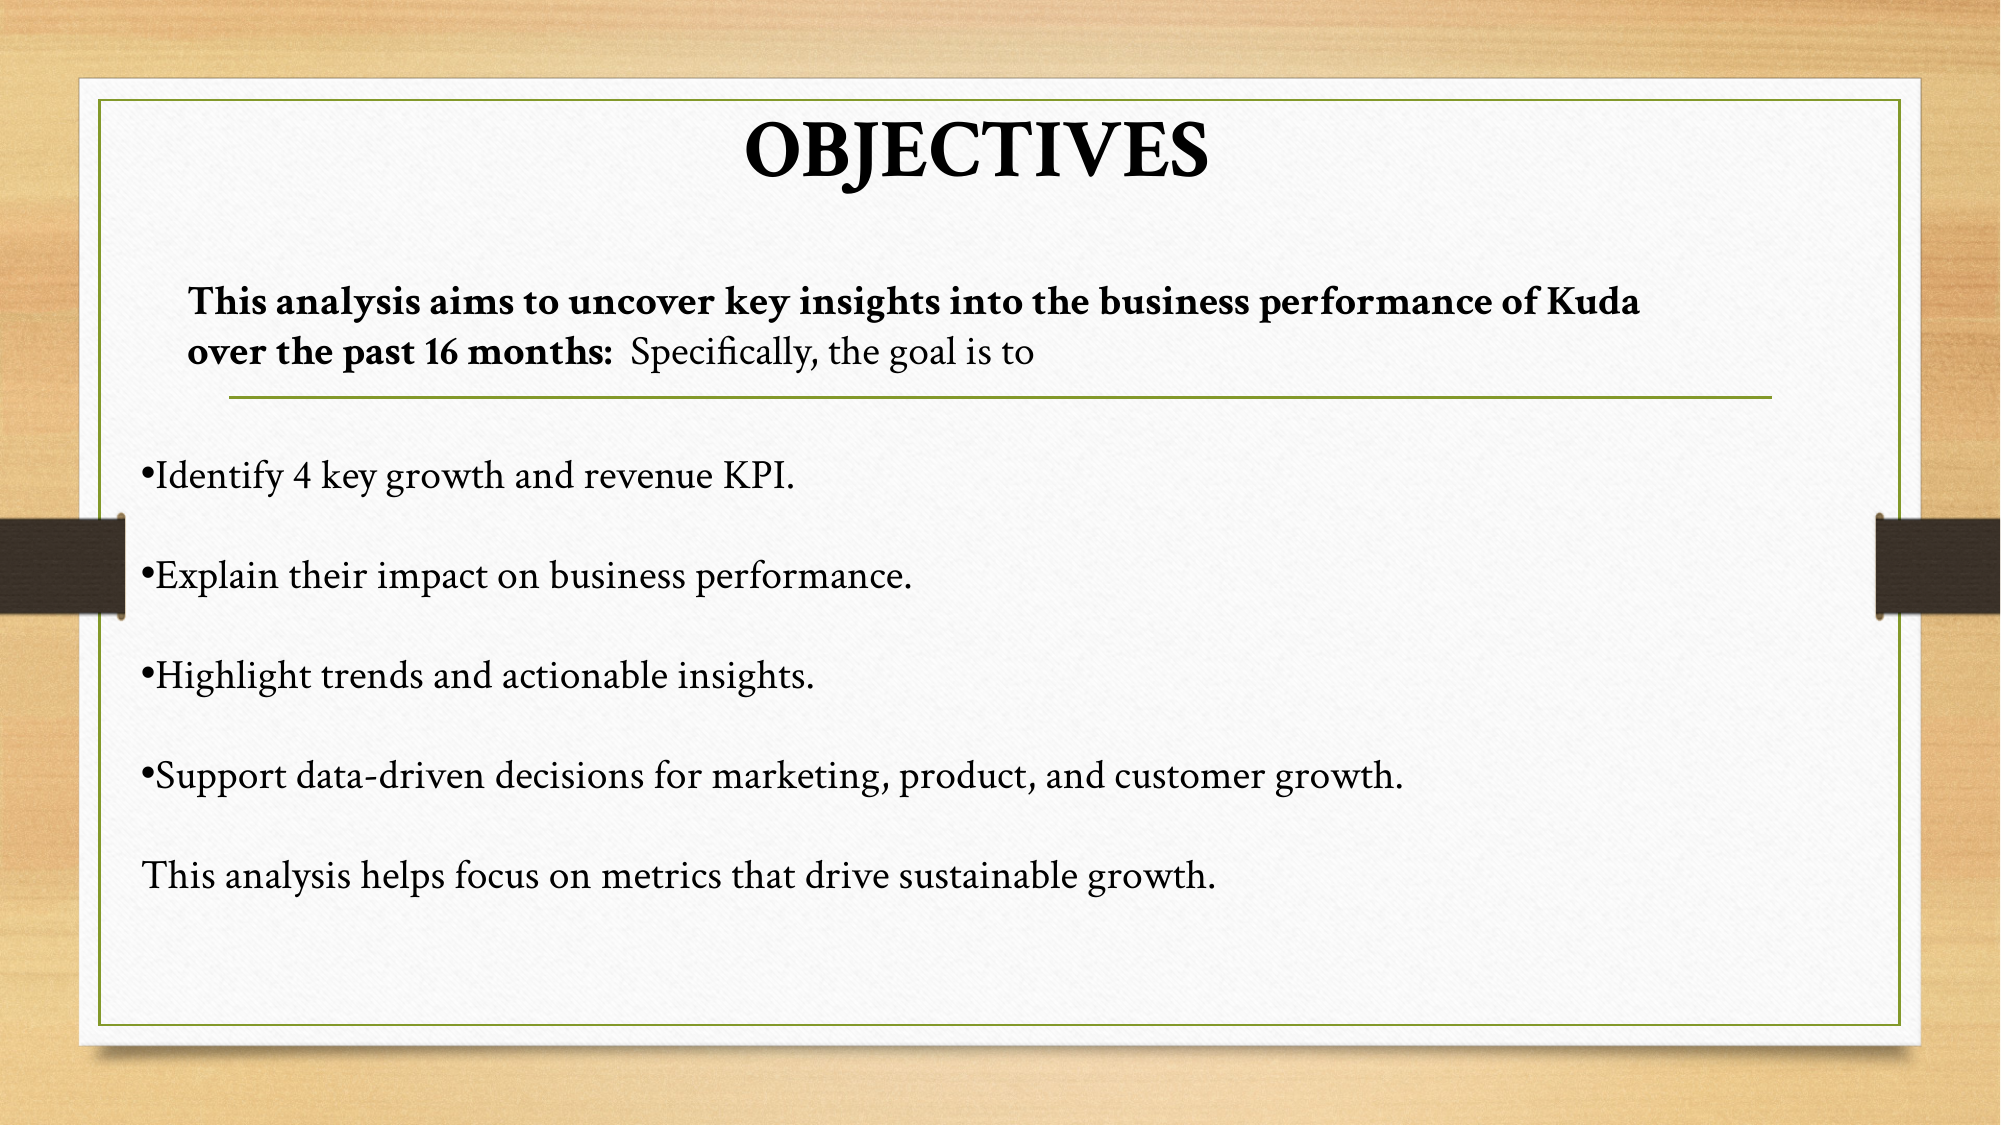

OBJECTIVES
This analysis aims to uncover key insights into the business performance of Kuda over the past 16 months:  Specifically, the goal is to
Identify 4 key growth and revenue KPI.

Explain their impact on business performance.

Highlight trends and actionable insights.

Support data-driven decisions for marketing, product, and customer growth.

This analysis helps focus on metrics that drive sustainable growth.